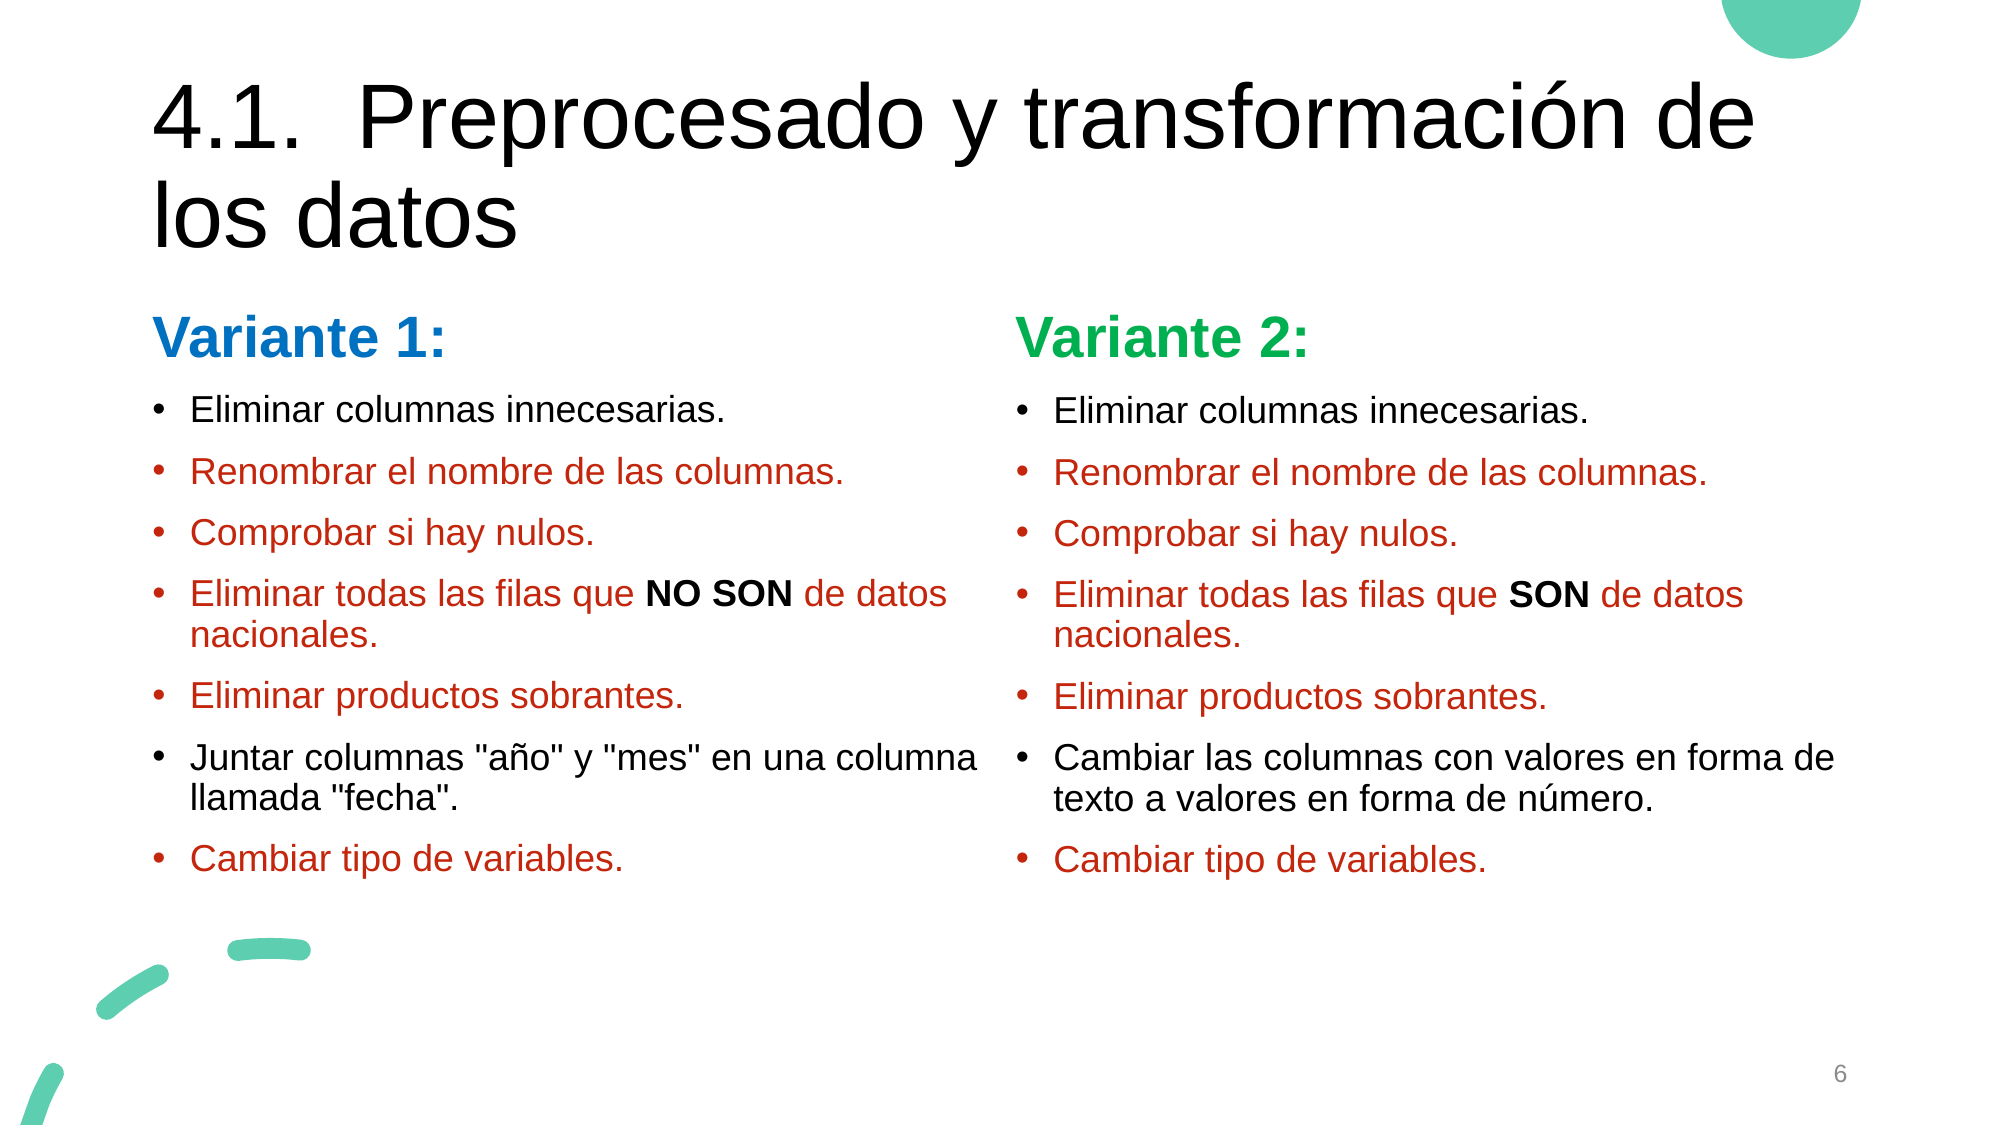

# 4.1.  Preprocesado y transformación de los datos
Variante 1:
Eliminar columnas innecesarias.
Renombrar el nombre de las columnas.
Comprobar si hay nulos.
Eliminar todas las filas que NO SON de datos nacionales.
Eliminar productos sobrantes.
Juntar columnas "año" y "mes" en una columna llamada "fecha".
Cambiar tipo de variables.
Variante 2:
Eliminar columnas innecesarias.
Renombrar el nombre de las columnas.
Comprobar si hay nulos.
Eliminar todas las filas que SON de datos nacionales.
Eliminar productos sobrantes.
Cambiar las columnas con valores en forma de texto a valores en forma de número.
Cambiar tipo de variables.

6